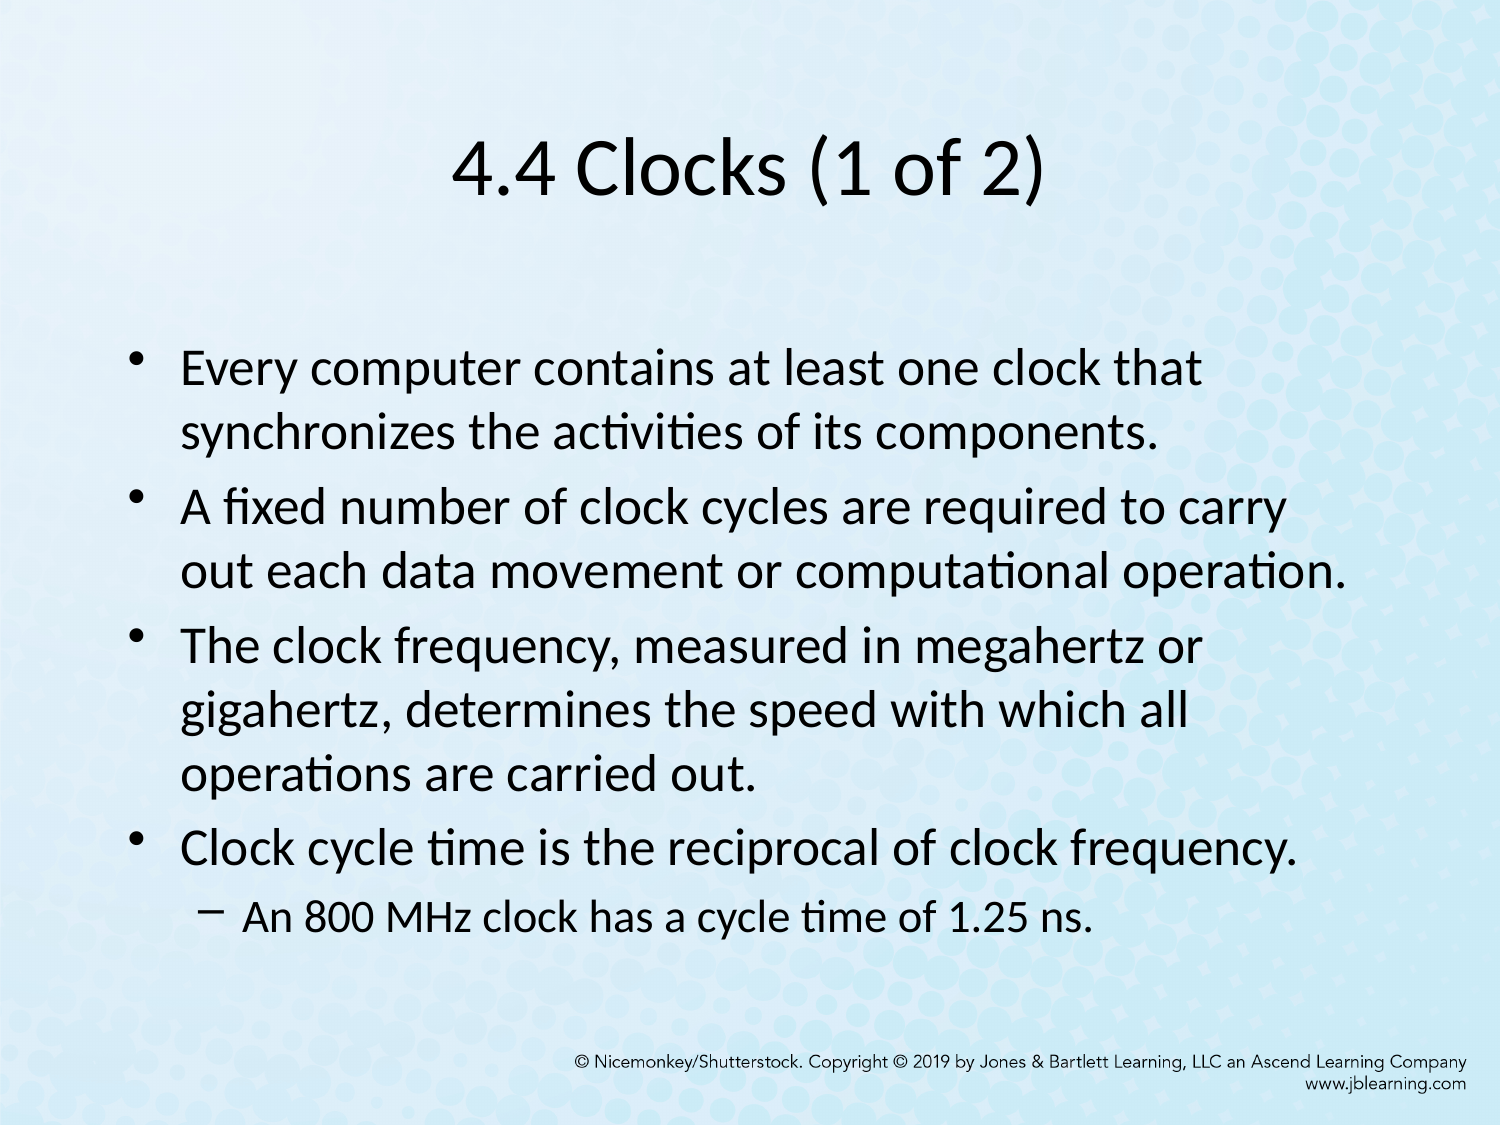

# 4.4 Clocks (1 of 2)
Every computer contains at least one clock that synchronizes the activities of its components.
A fixed number of clock cycles are required to carry out each data movement or computational operation.
The clock frequency, measured in megahertz or gigahertz, determines the speed with which all operations are carried out.
Clock cycle time is the reciprocal of clock frequency.
An 800 MHz clock has a cycle time of 1.25 ns.